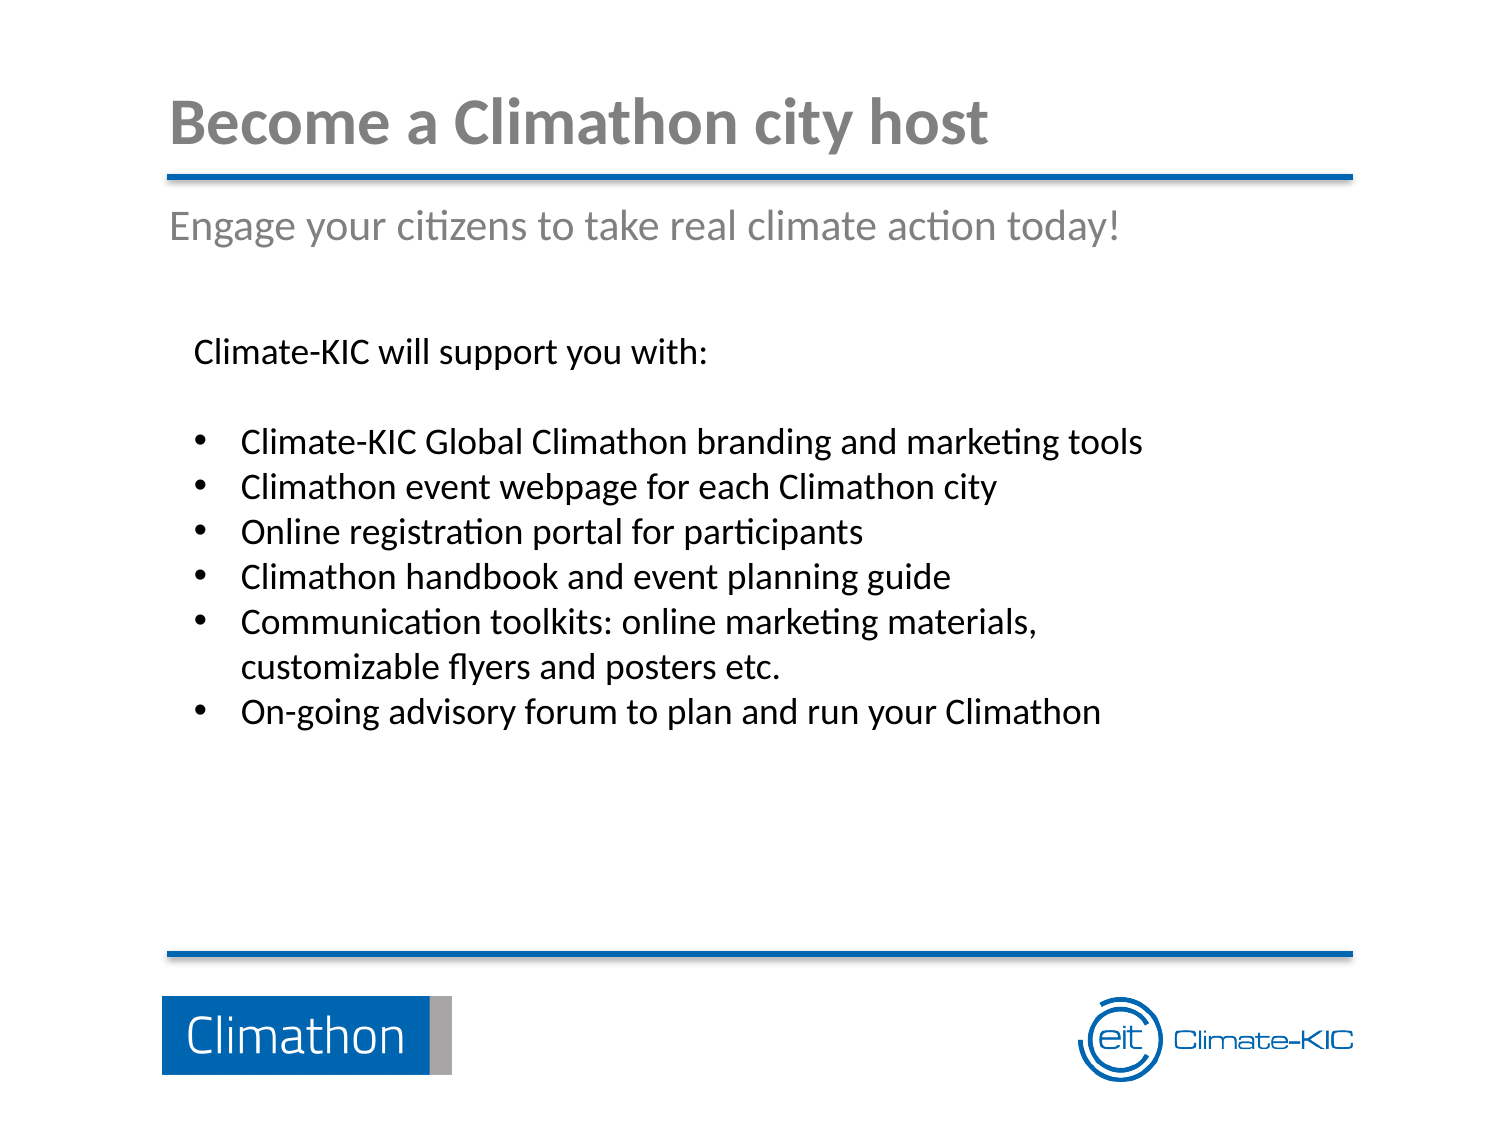

Become a Climathon city host
Engage your citizens to take real climate action today!
Climate-KIC will support you with:

Climate-KIC Global Climathon branding and marketing tools
Climathon event webpage for each Climathon city
Online registration portal for participants
Climathon handbook and event planning guide
Communication toolkits: online marketing materials, customizable flyers and posters etc.
On-going advisory forum to plan and run your Climathon